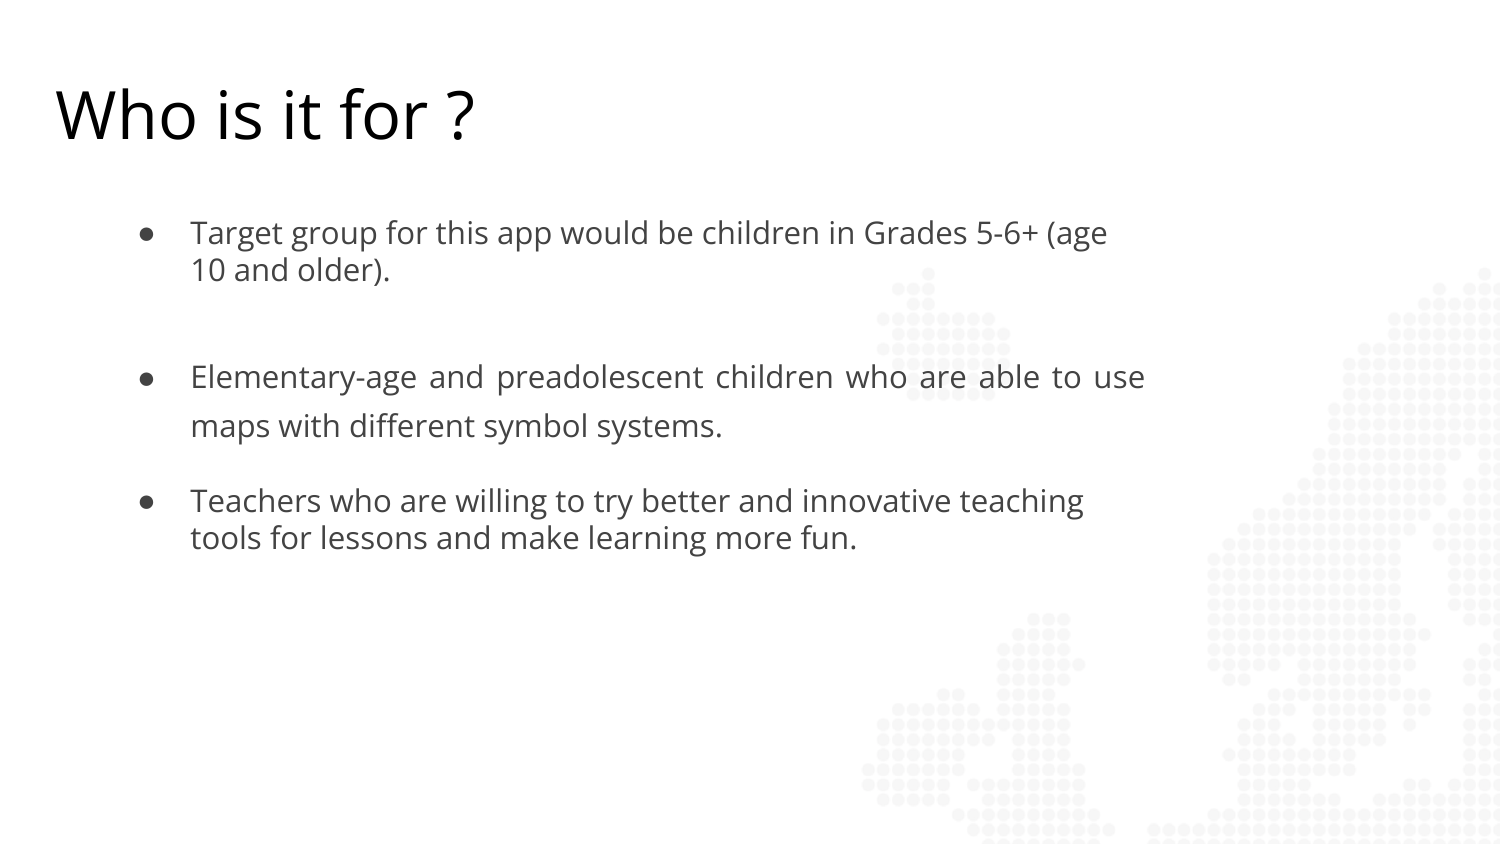

Who is it for ?
Target group for this app would be children in Grades 5-6+ (age 10 and older).

Elementary-age and preadolescent children who are able to use maps with different symbol systems.

Teachers who are willing to try better and innovative teaching tools for lessons and make learning more fun.